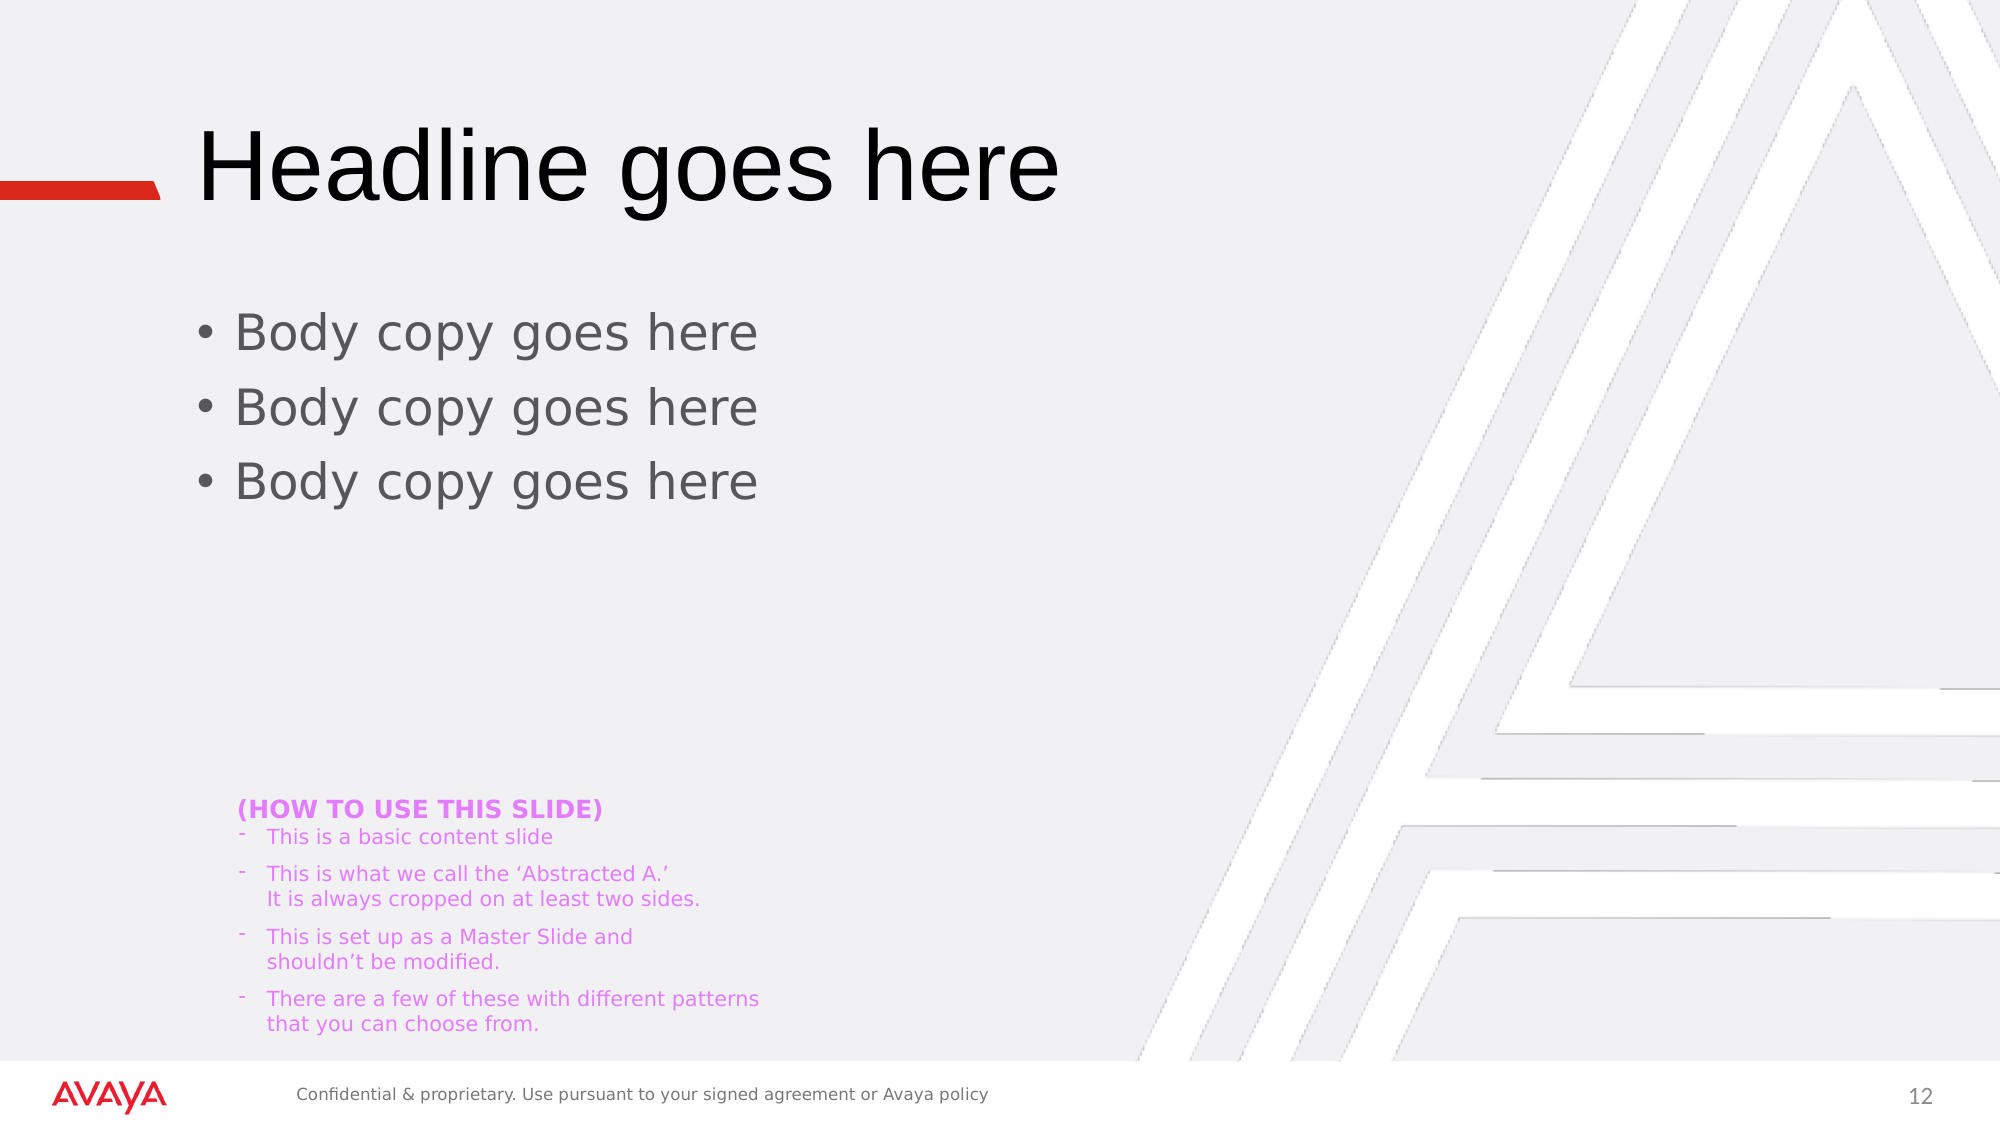

# Headline goes here
Body copy goes here
Body copy goes here
Body copy goes here

(HOW TO USE THIS SLIDE)
This is a basic content slide
This is what we call the ‘Abstracted A.’
It is always cropped on at least two sides.
This is set up as a Master Slide and
shouldn’t be modified.
There are a few of these with different patterns that you can choose from.